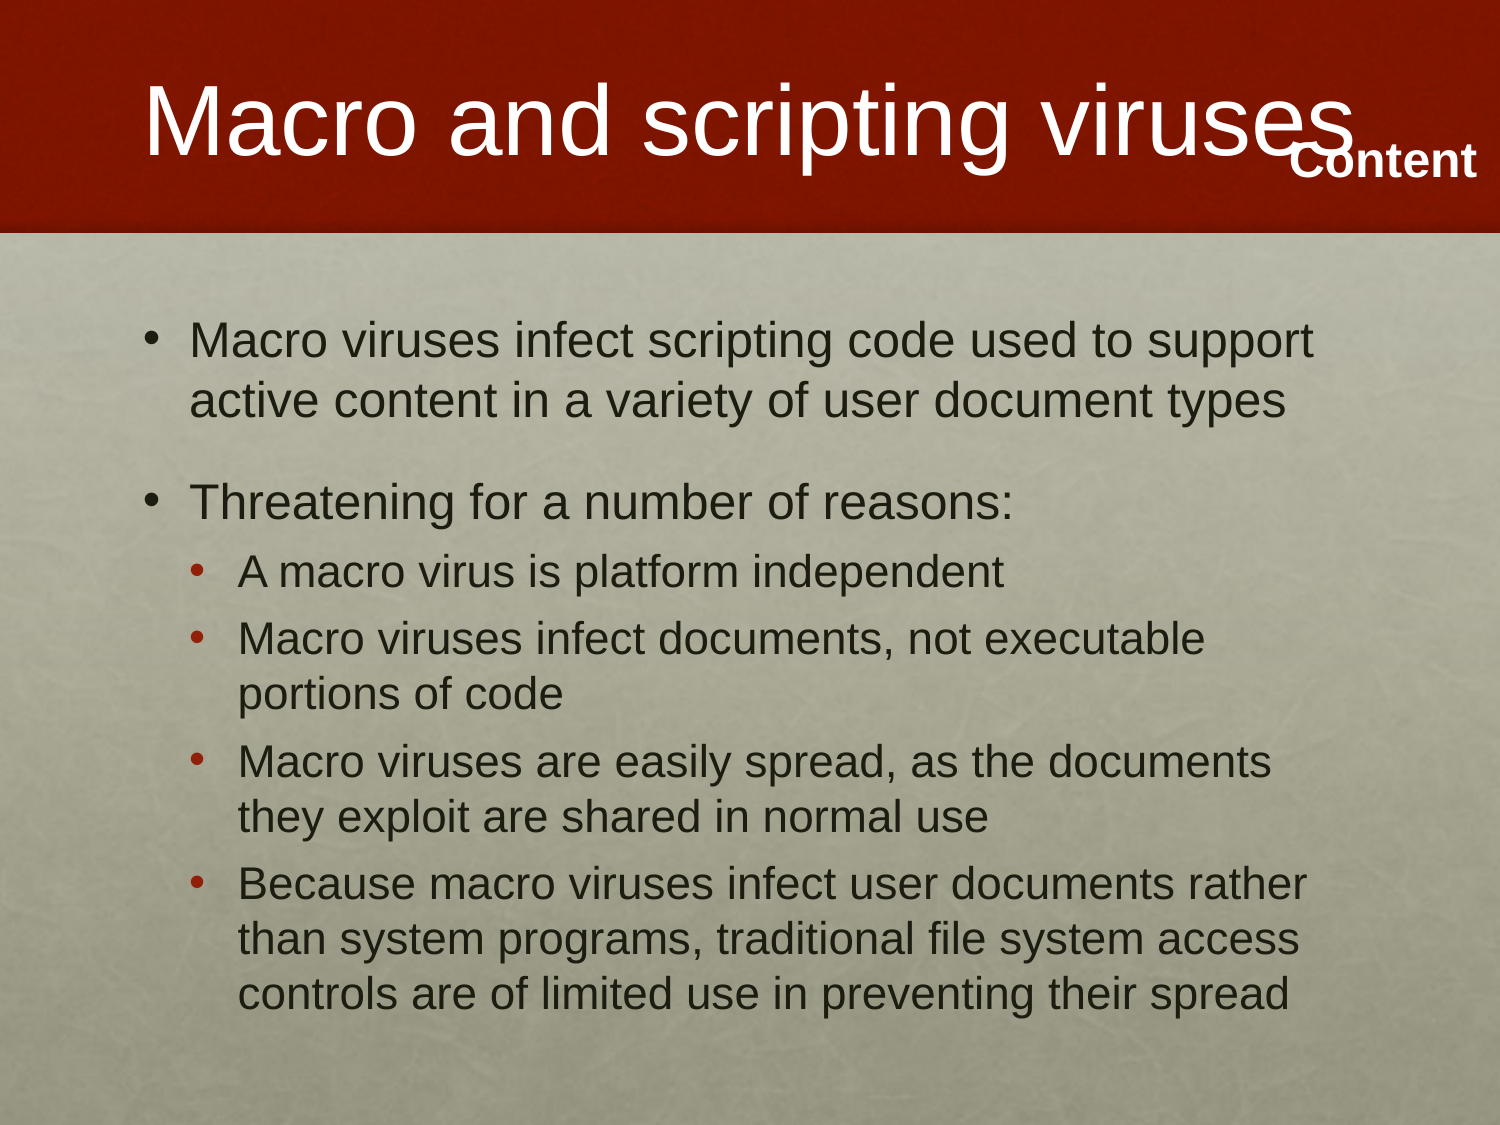

# Macro and scripting viruses
Macro viruses infect scripting code used to support active content in a variety of user document types
Threatening for a number of reasons:
A macro virus is platform independent
Macro viruses infect documents, not executable portions of code
Macro viruses are easily spread, as the documents they exploit are shared in normal use
Because macro viruses infect user documents rather than system programs, traditional file system access controls are of limited use in preventing their spread